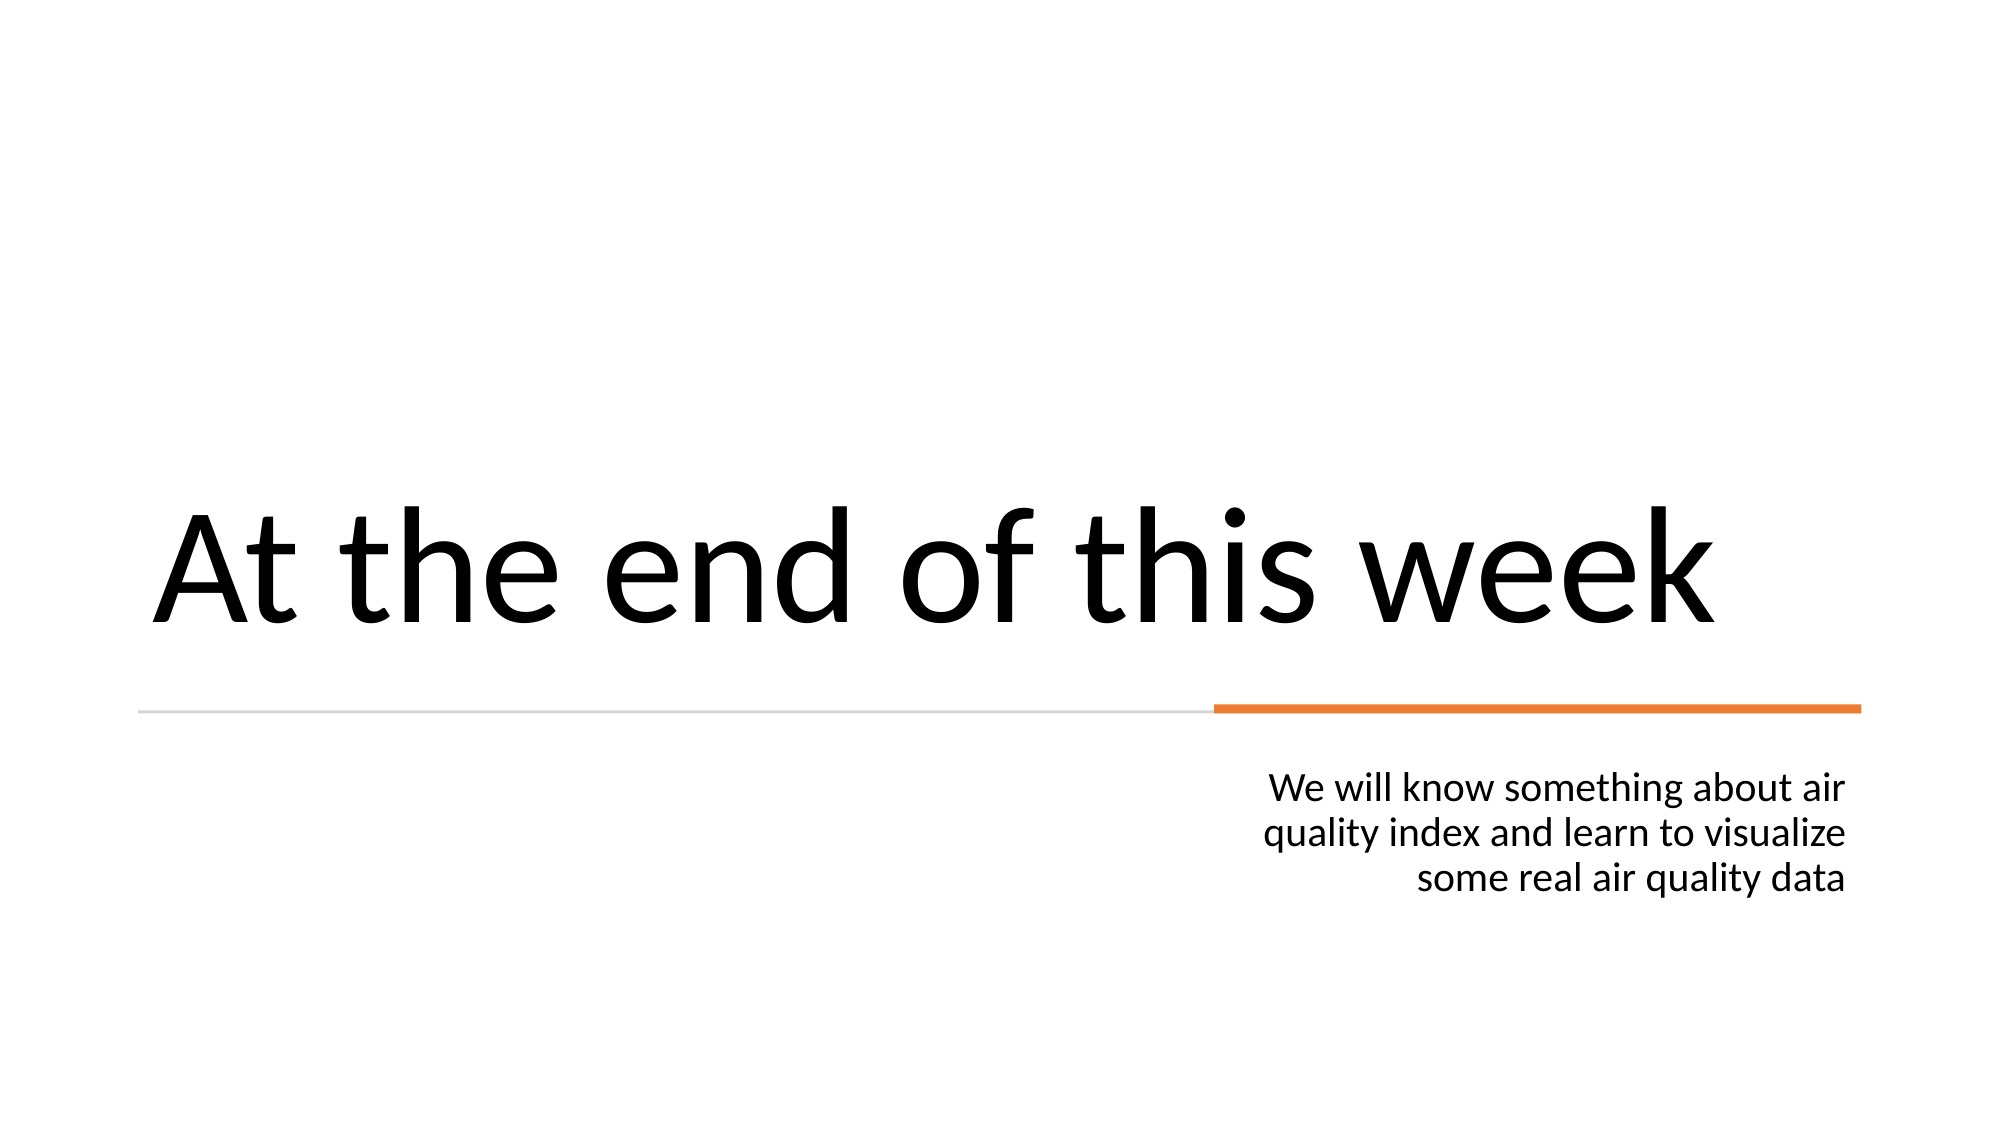

# At the end of this week

We will know something about air quality index and learn to visualize some real air quality data